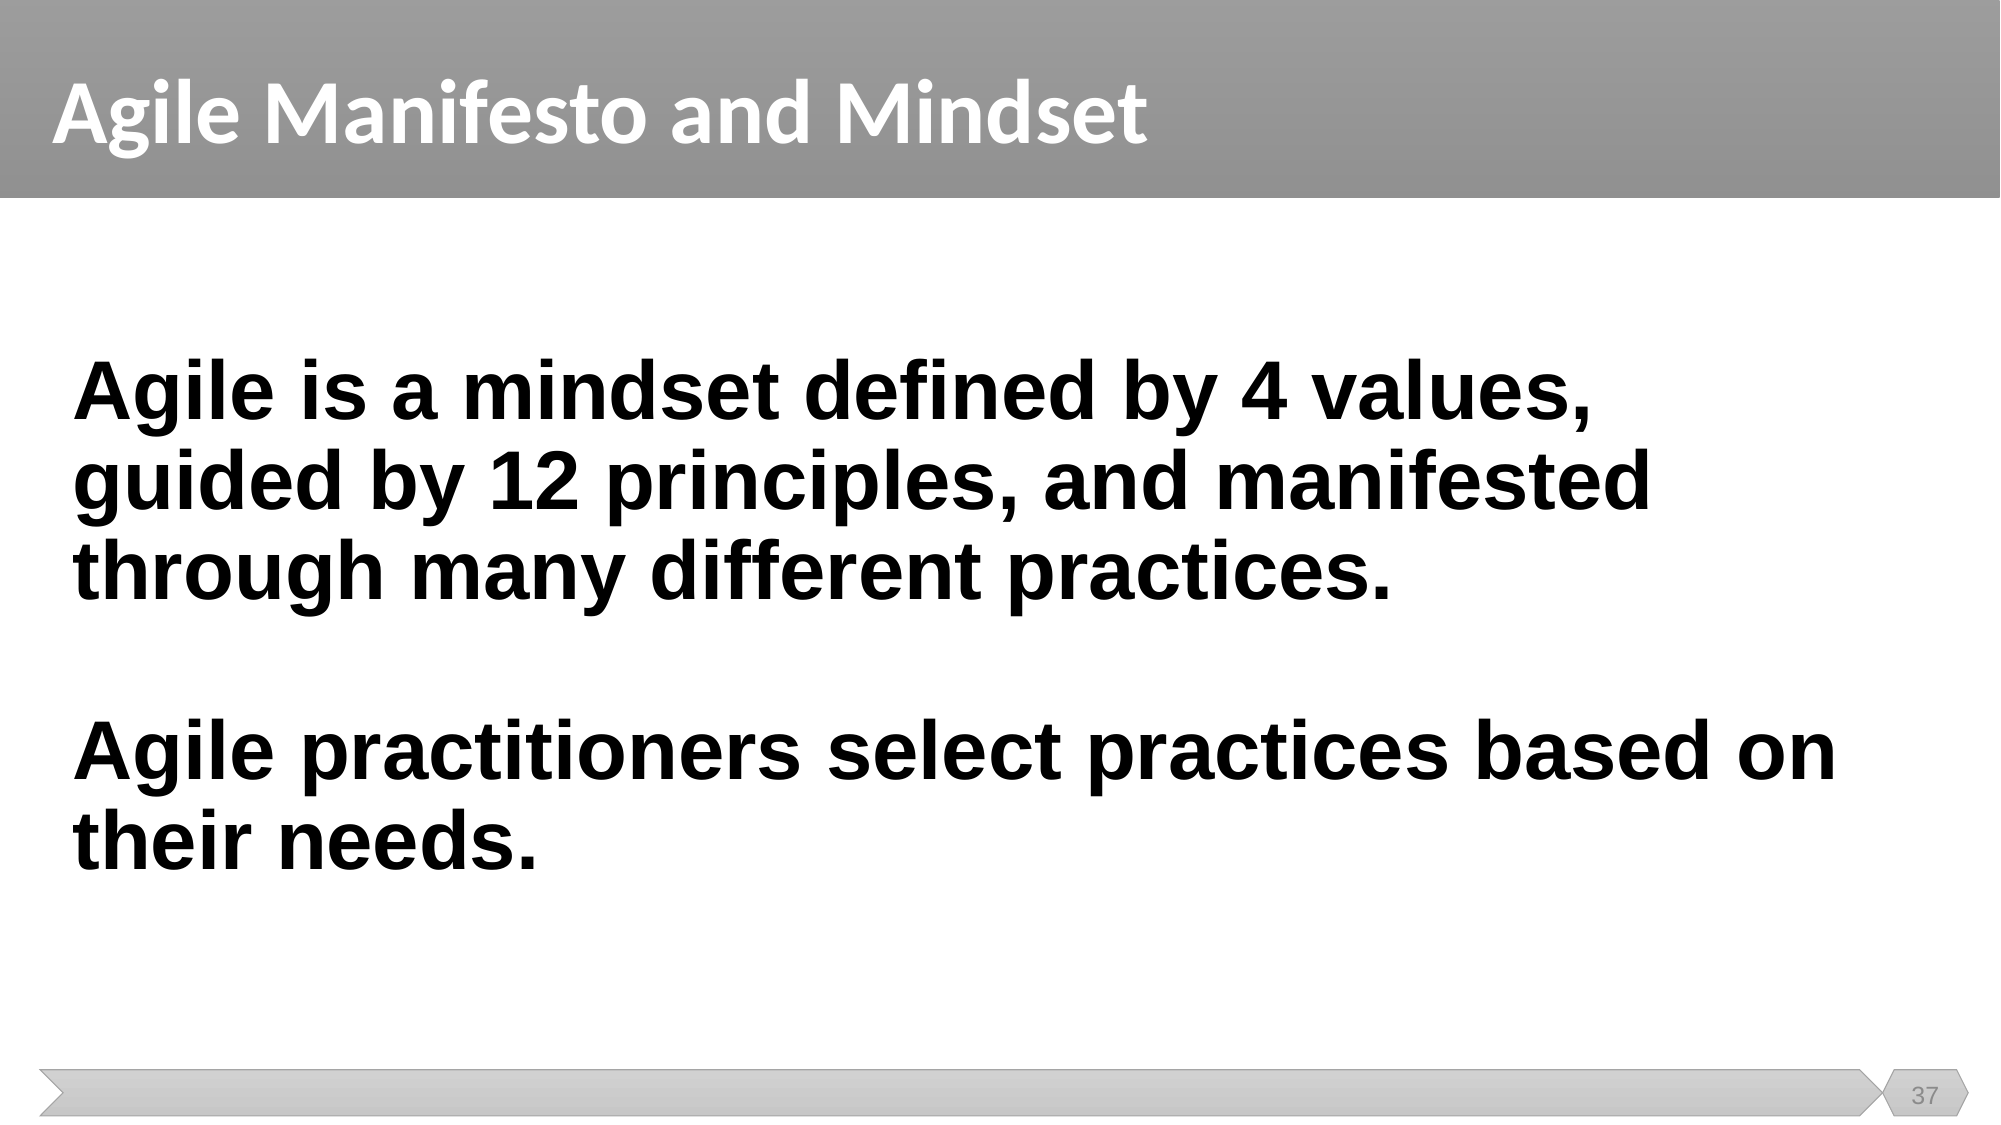

Agile Manifesto and Mindset
# Agile is a mindset defined by 4 values, guided by 12 principles, and manifested through many different practices. Agile practitioners select practices based on their needs.
37